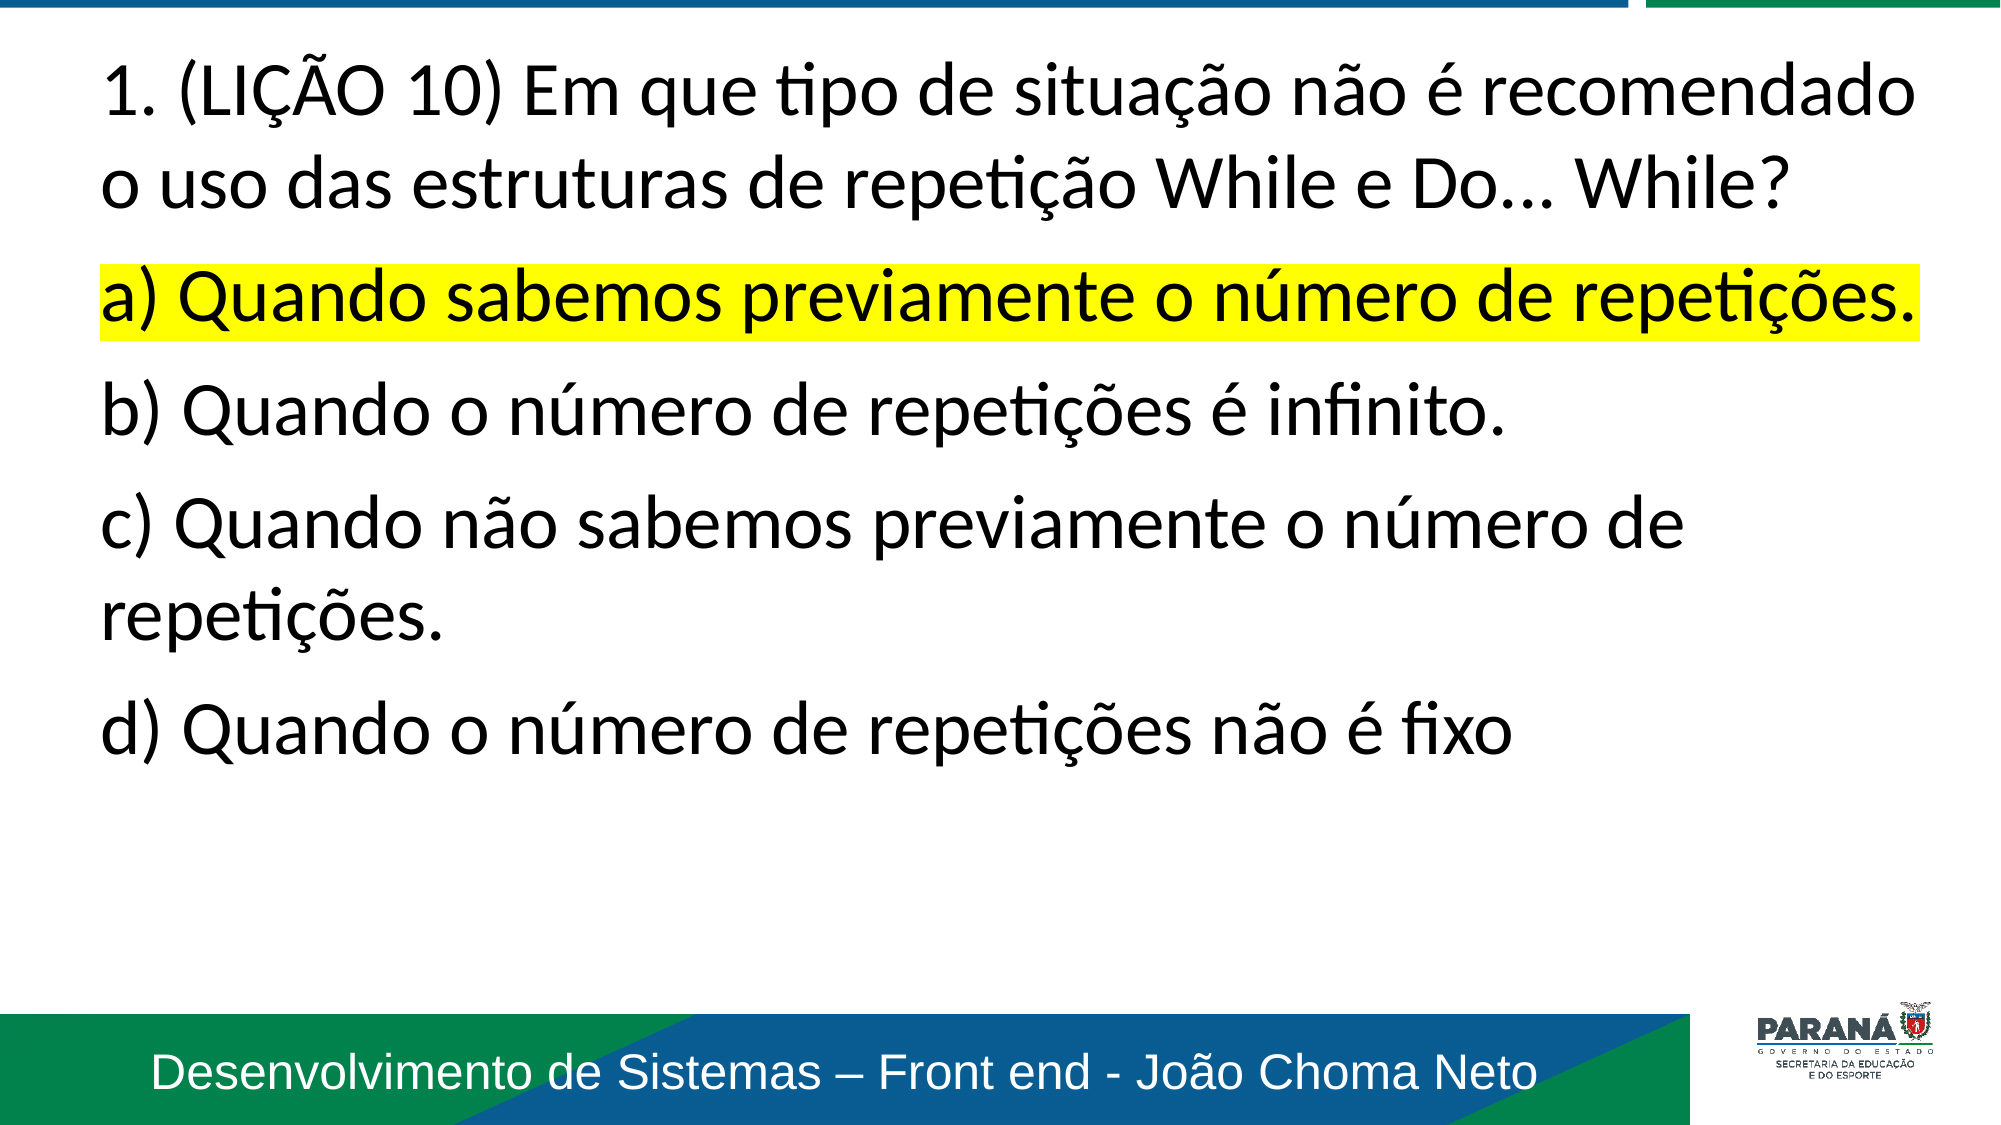

1. (LIÇÃO 10) Em que tipo de situação não é recomendado o uso das estruturas de repetição While e Do... While?
a) Quando sabemos previamente o número de repetições.
b) Quando o número de repetições é infinito.
c) Quando não sabemos previamente o número de repetições.
d) Quando o número de repetições não é fixo